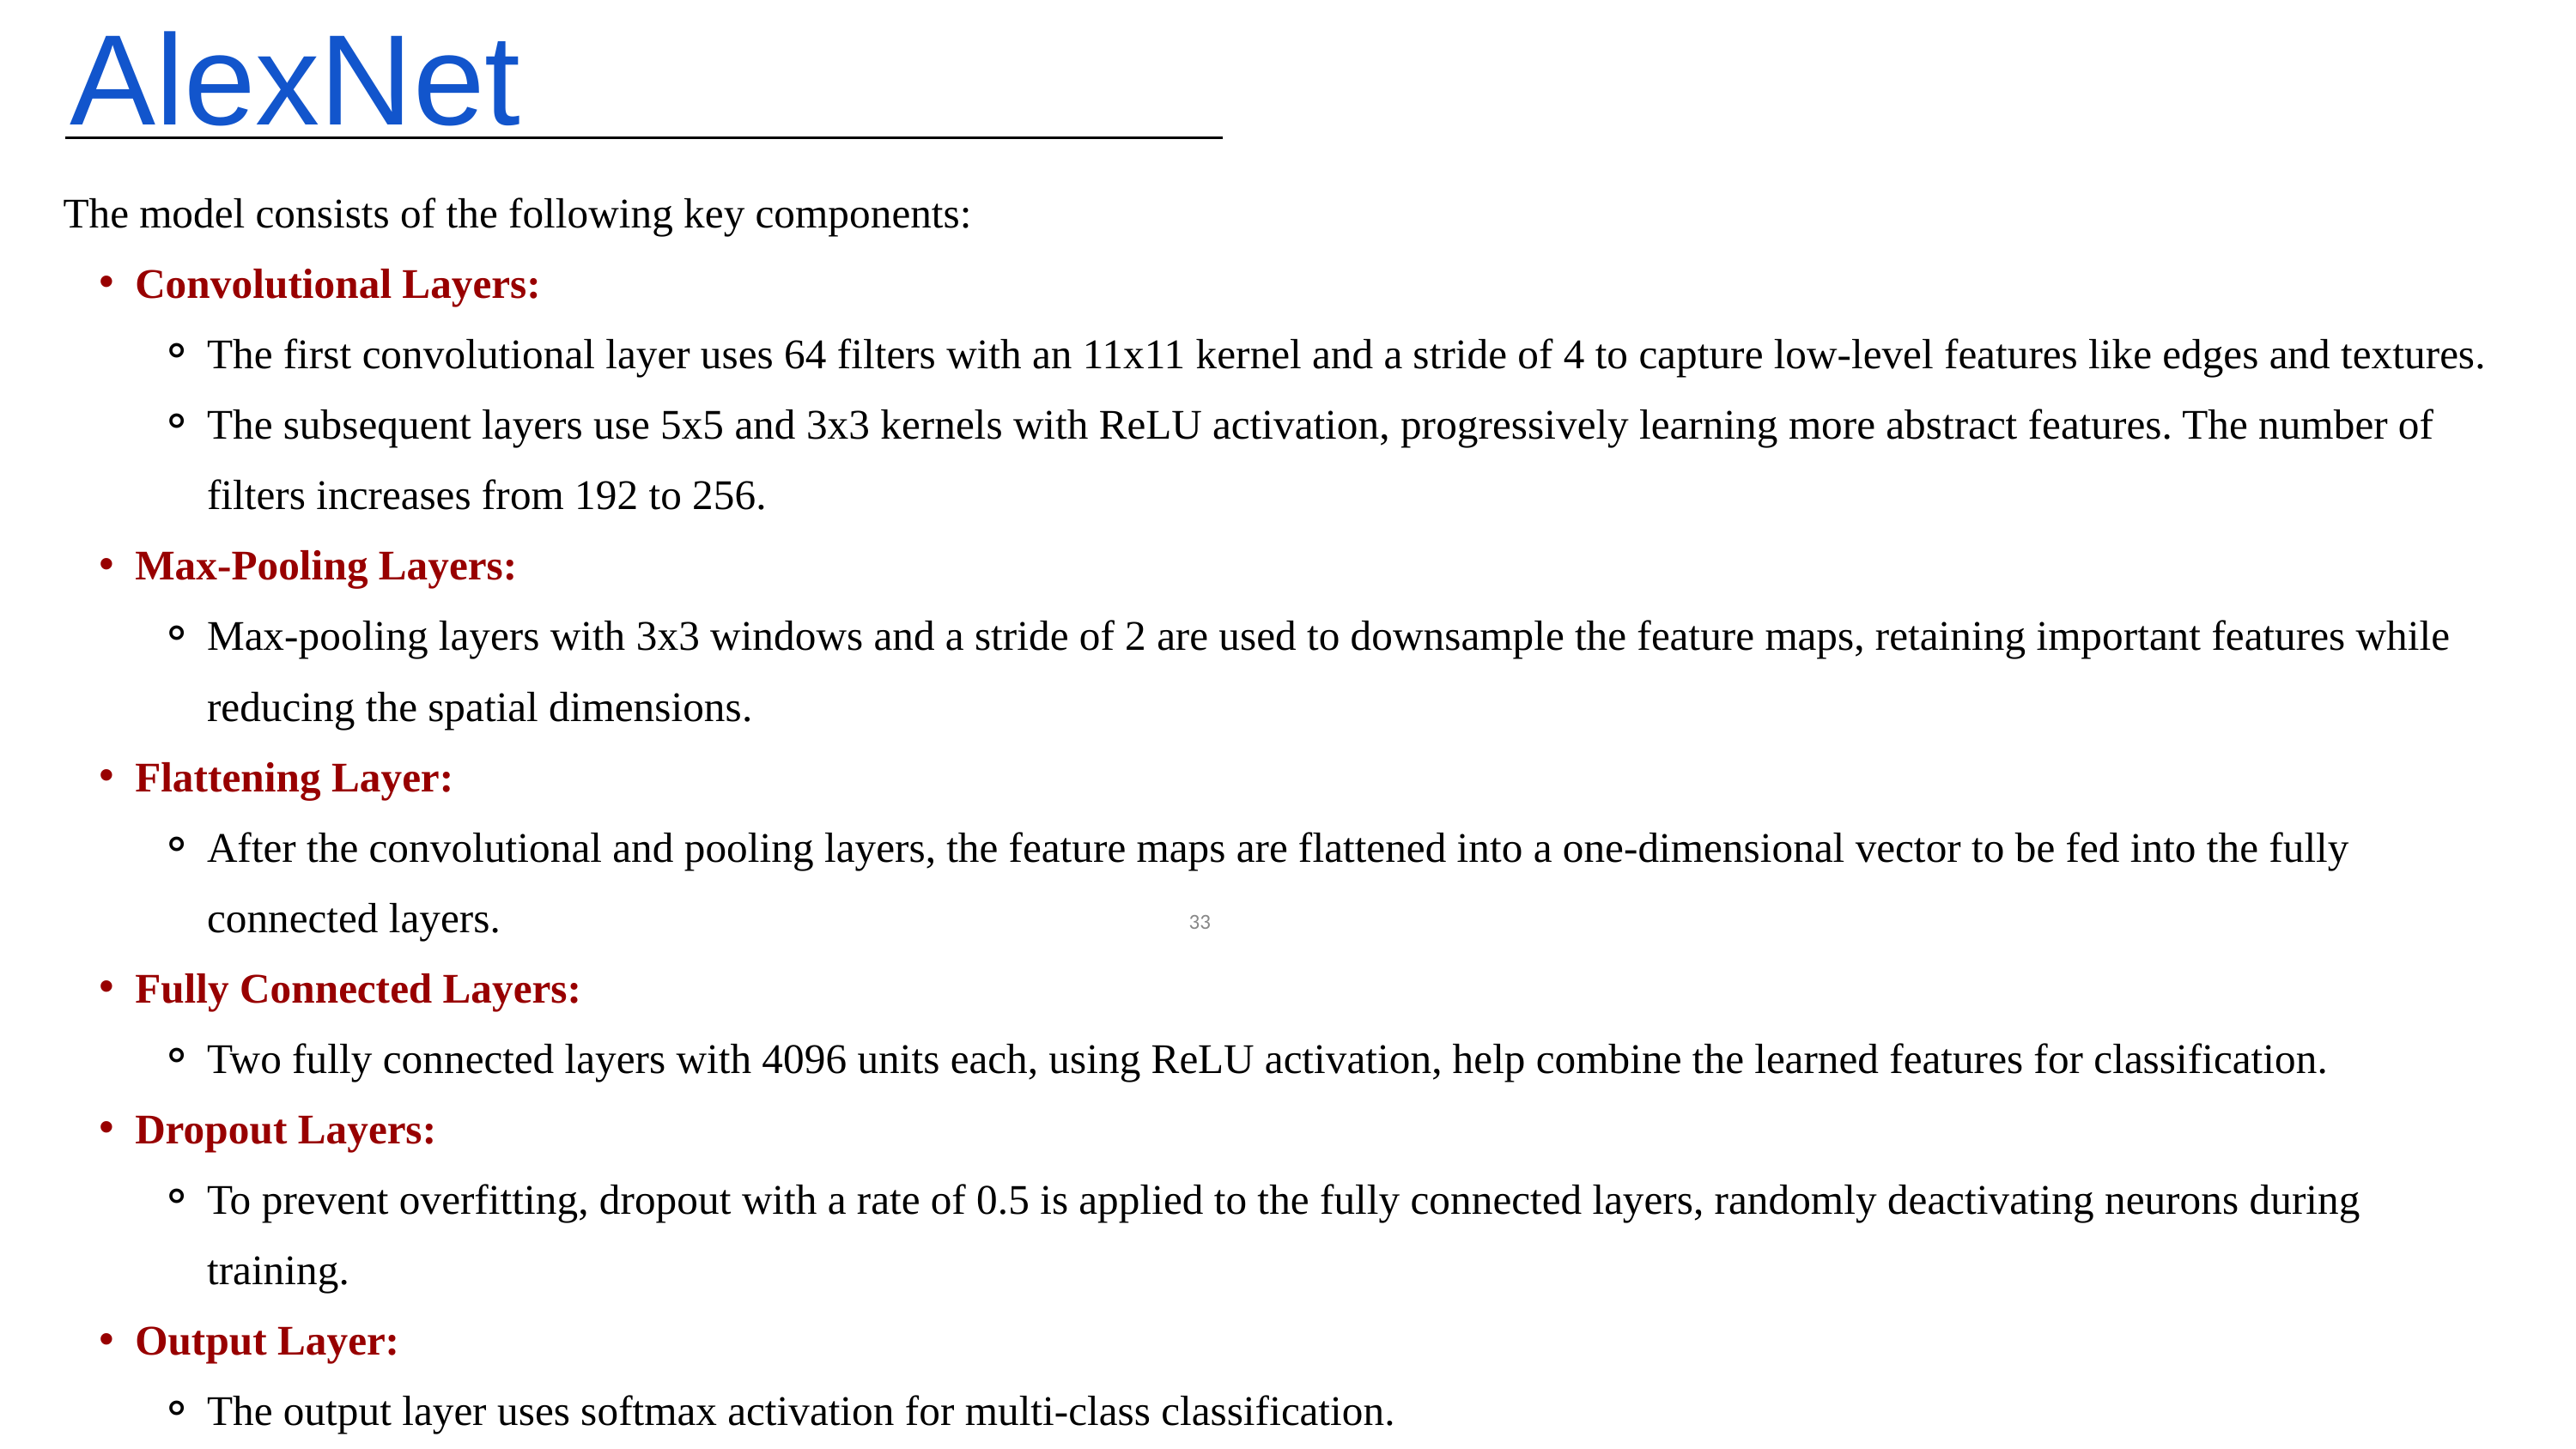

AlexNet
The model consists of the following key components:
Convolutional Layers:
The first convolutional layer uses 64 filters with an 11x11 kernel and a stride of 4 to capture low-level features like edges and textures.
The subsequent layers use 5x5 and 3x3 kernels with ReLU activation, progressively learning more abstract features. The number of filters increases from 192 to 256.
Max-Pooling Layers:
Max-pooling layers with 3x3 windows and a stride of 2 are used to downsample the feature maps, retaining important features while reducing the spatial dimensions.
Flattening Layer:
After the convolutional and pooling layers, the feature maps are flattened into a one-dimensional vector to be fed into the fully connected layers.
Fully Connected Layers:
Two fully connected layers with 4096 units each, using ReLU activation, help combine the learned features for classification.
Dropout Layers:
To prevent overfitting, dropout with a rate of 0.5 is applied to the fully connected layers, randomly deactivating neurons during training.
Output Layer:
The output layer uses softmax activation for multi-class classification.
33